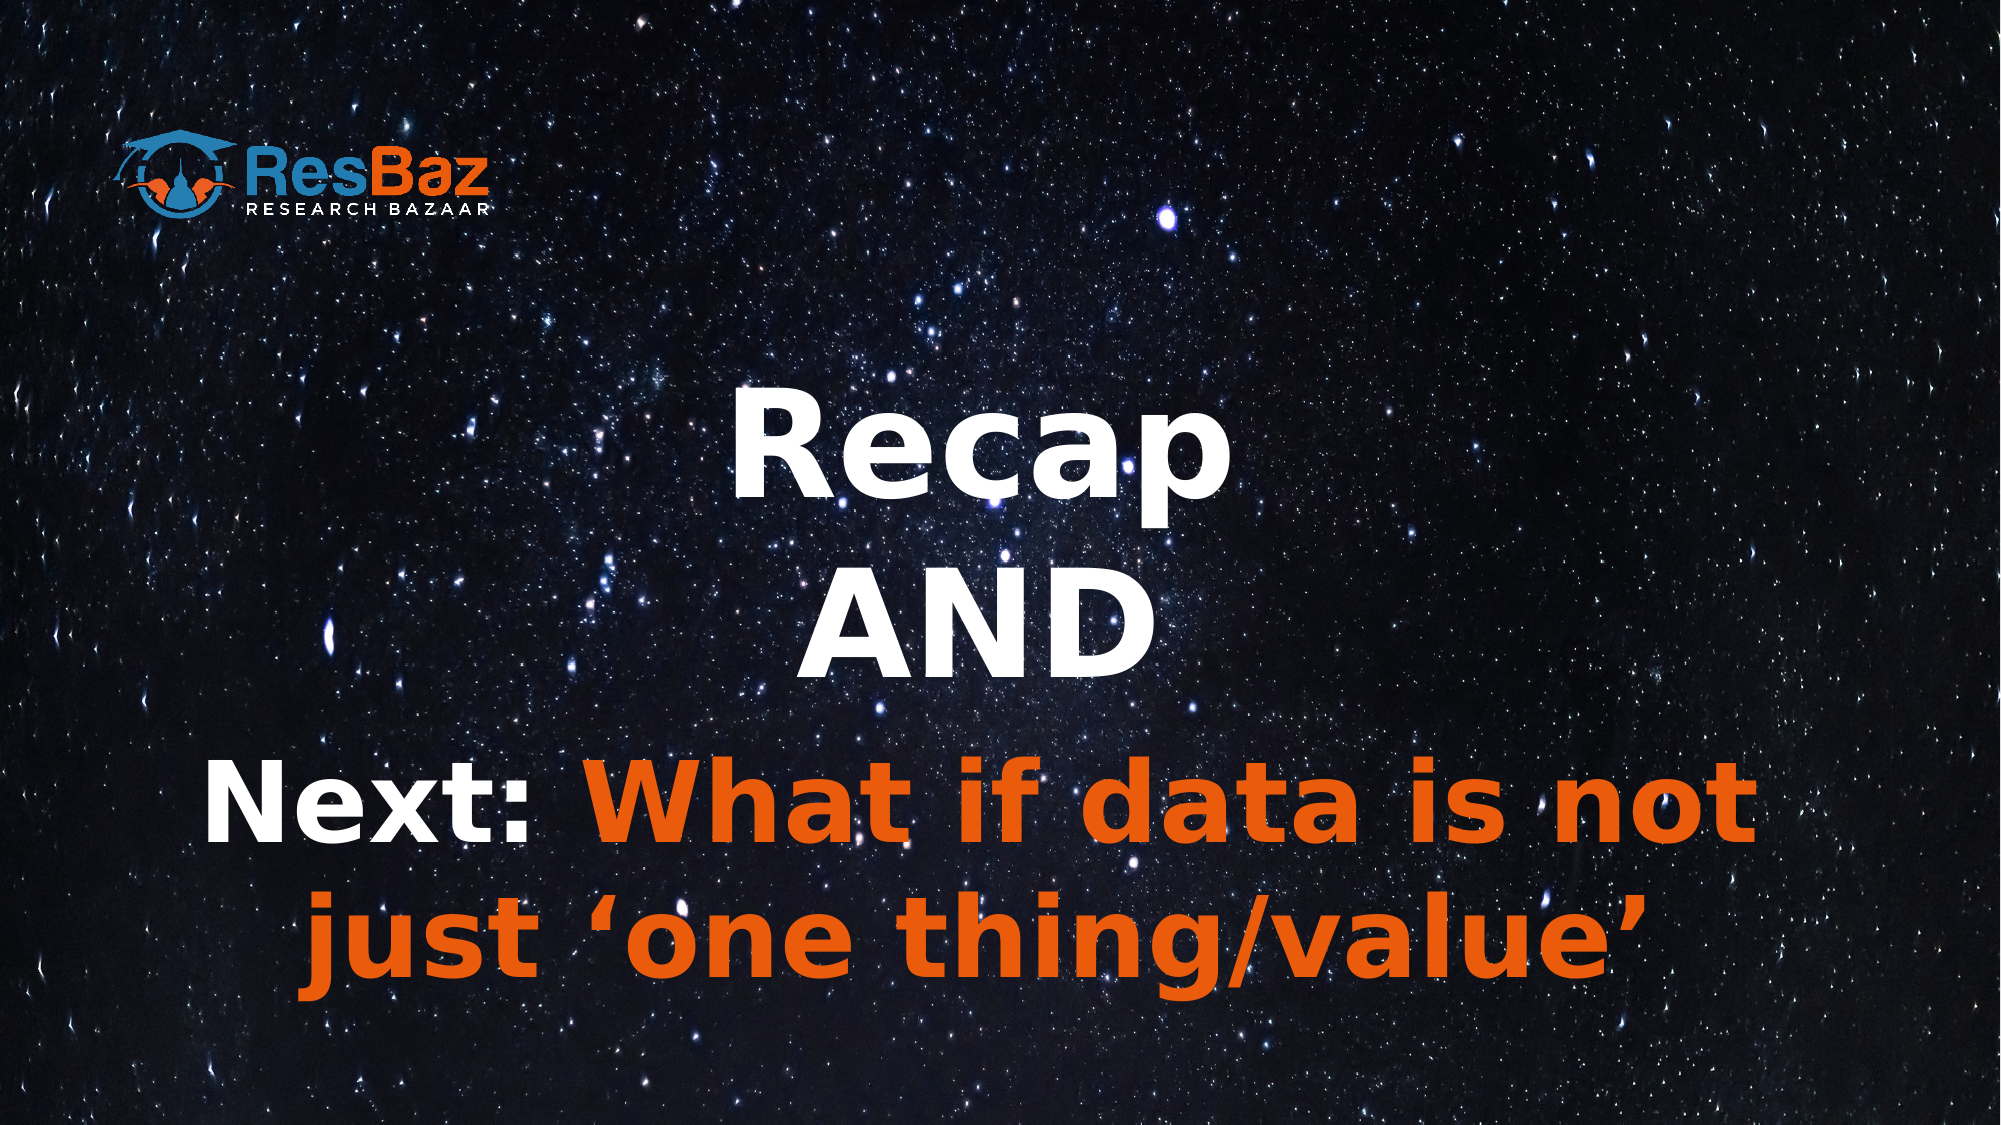

Recap
AND
Next: What if data is not just ‘one thing/value’